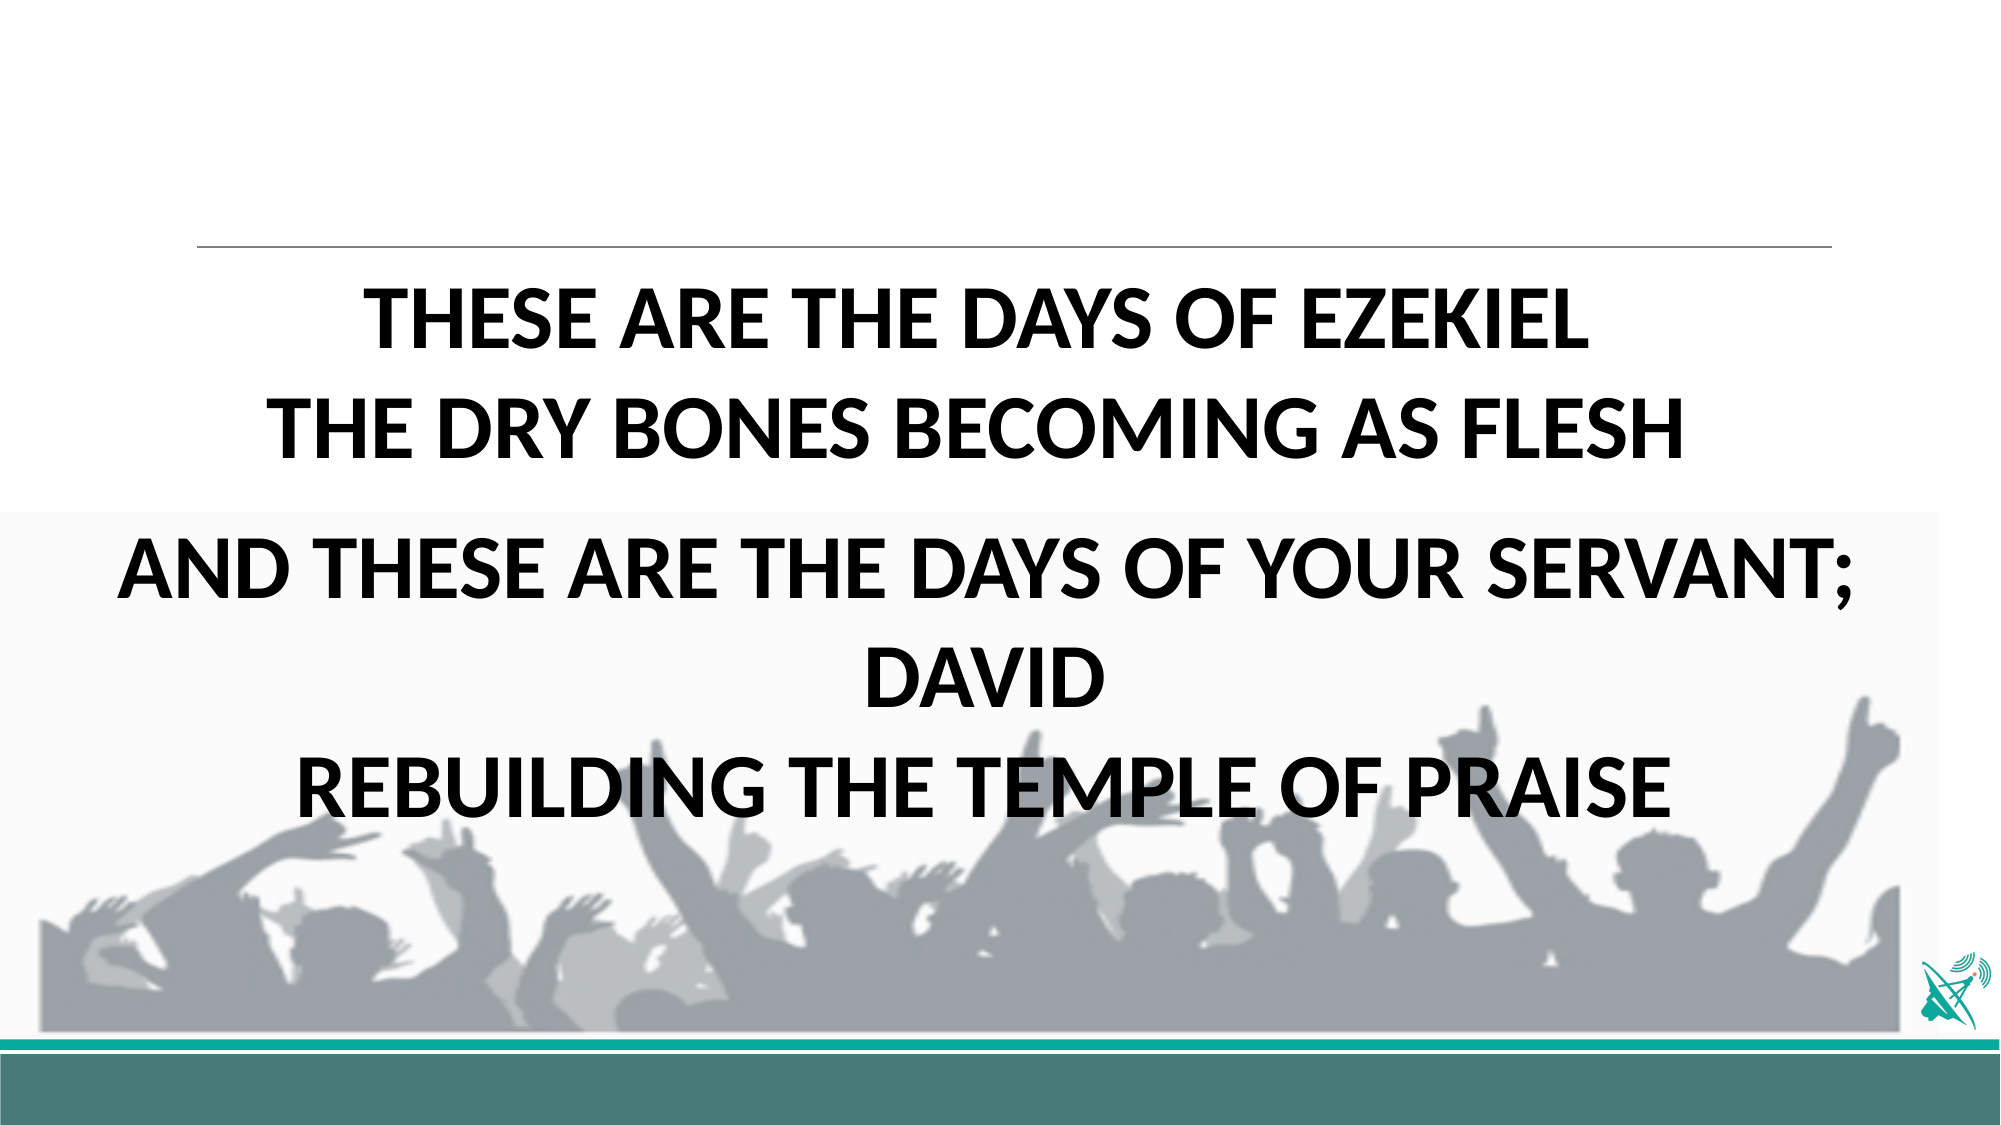

THESE ARE THE DAYS OF EZEKIEL
THE DRY BONES BECOMING AS FLESH
AND THESE ARE THE DAYS OF YOUR SERVANT; DAVID
REBUILDING THE TEMPLE OF PRAISE